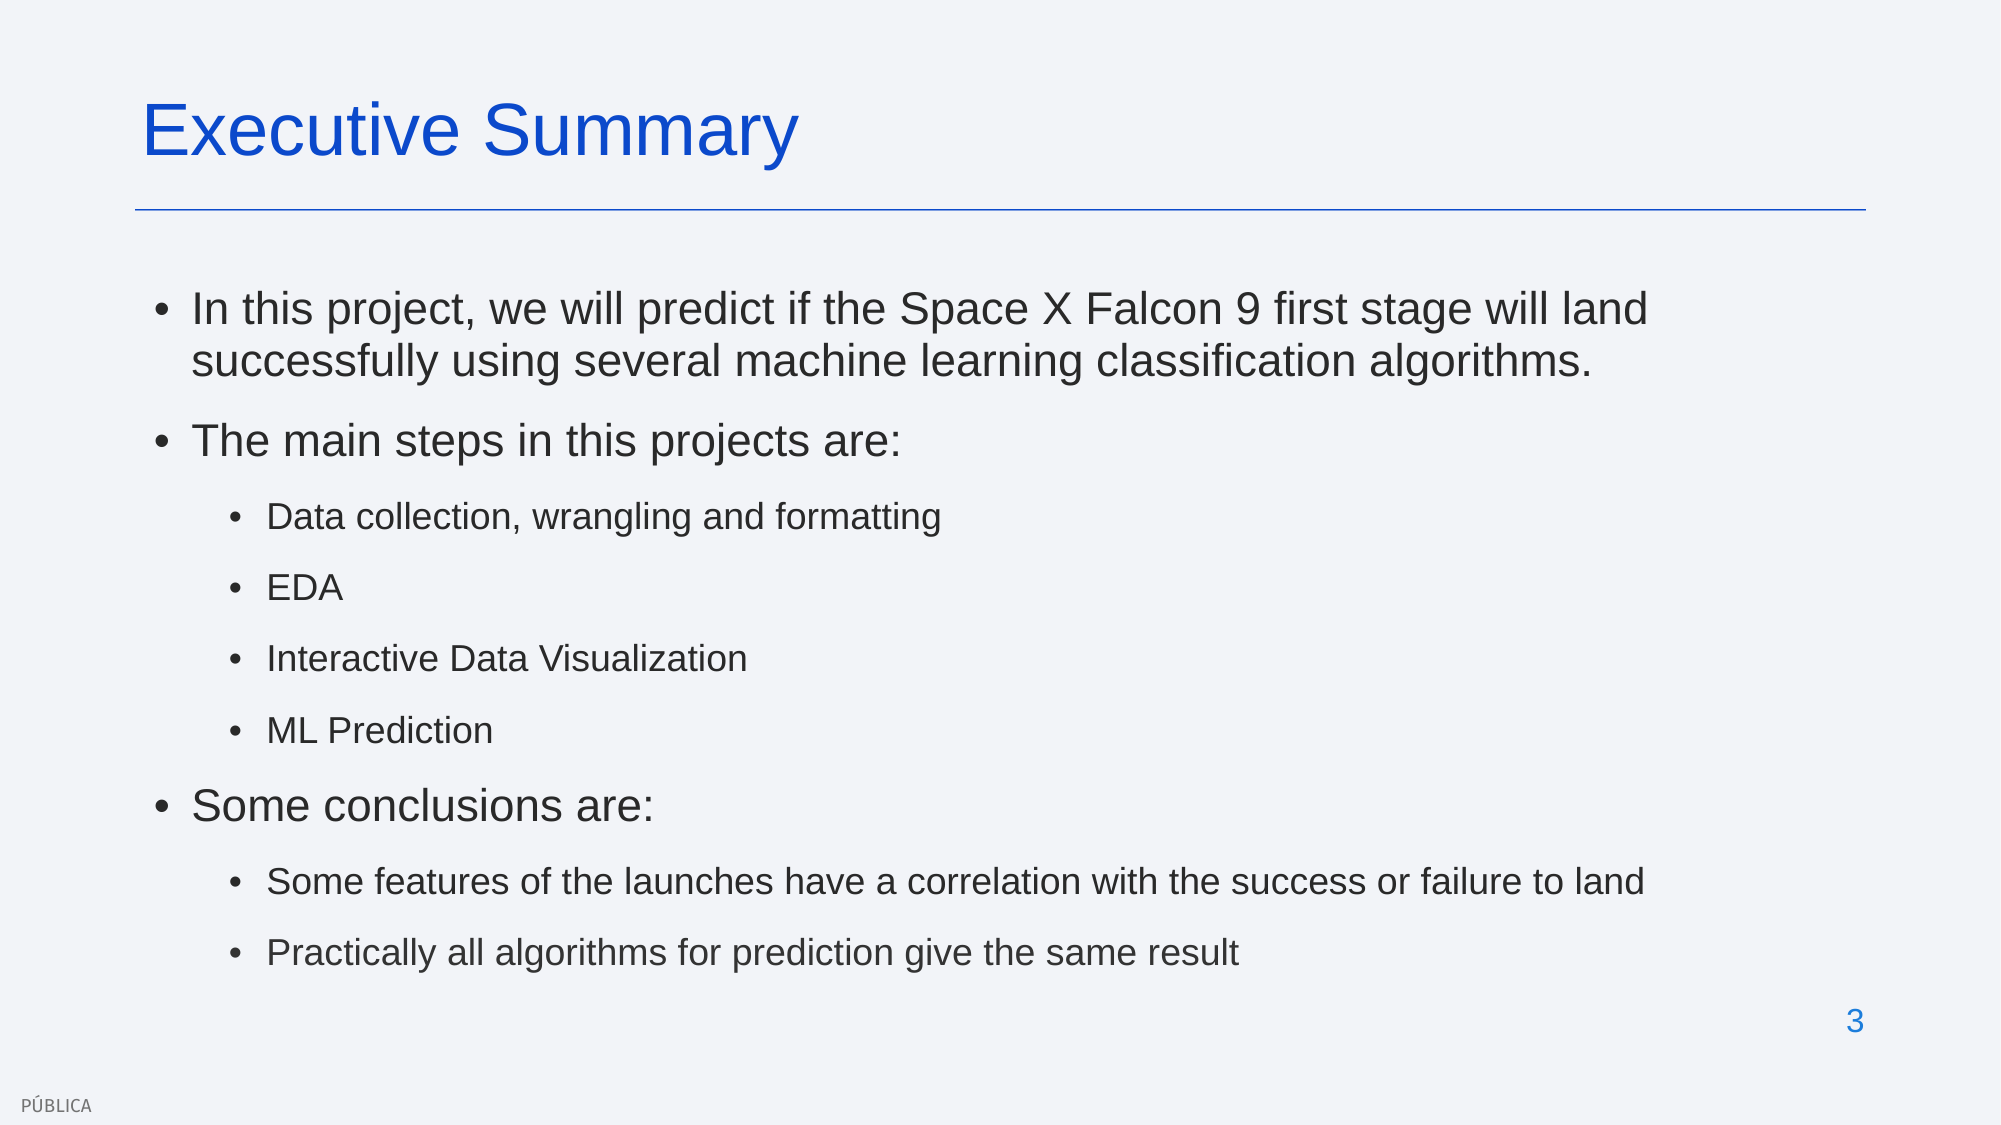

Executive Summary
In this project, we will predict if the Space X Falcon 9 first stage will land successfully using several machine learning classification algorithms.
The main steps in this projects are:
Data collection, wrangling and formatting
EDA
Interactive Data Visualization
ML Prediction
Some conclusions are:
Some features of the launches have a correlation with the success or failure to land
Practically all algorithms for prediction give the same result
3